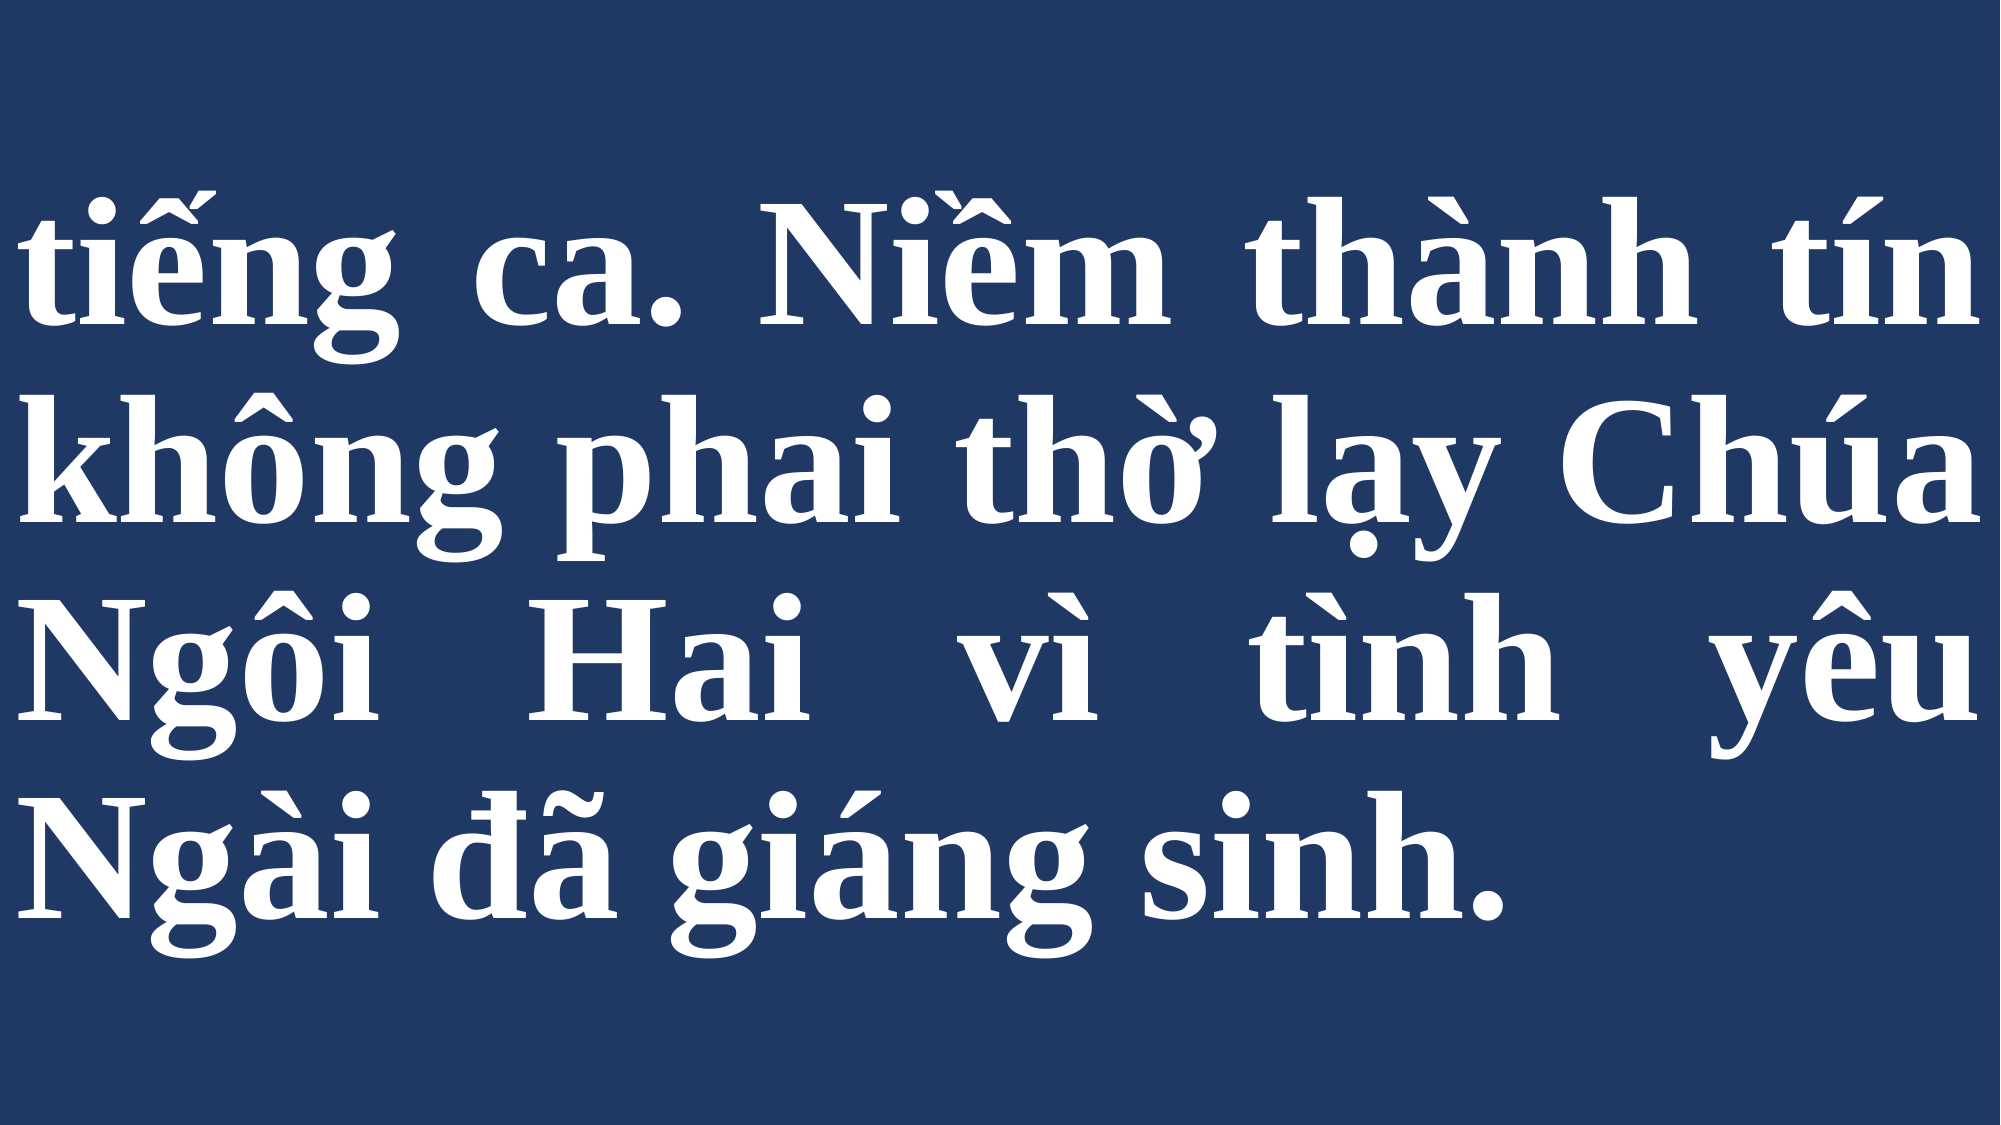

# tiếng ca. Niềm thành tín không phai thờ lạy Chúa Ngôi Hai vì tình yêu Ngài đã giáng sinh.